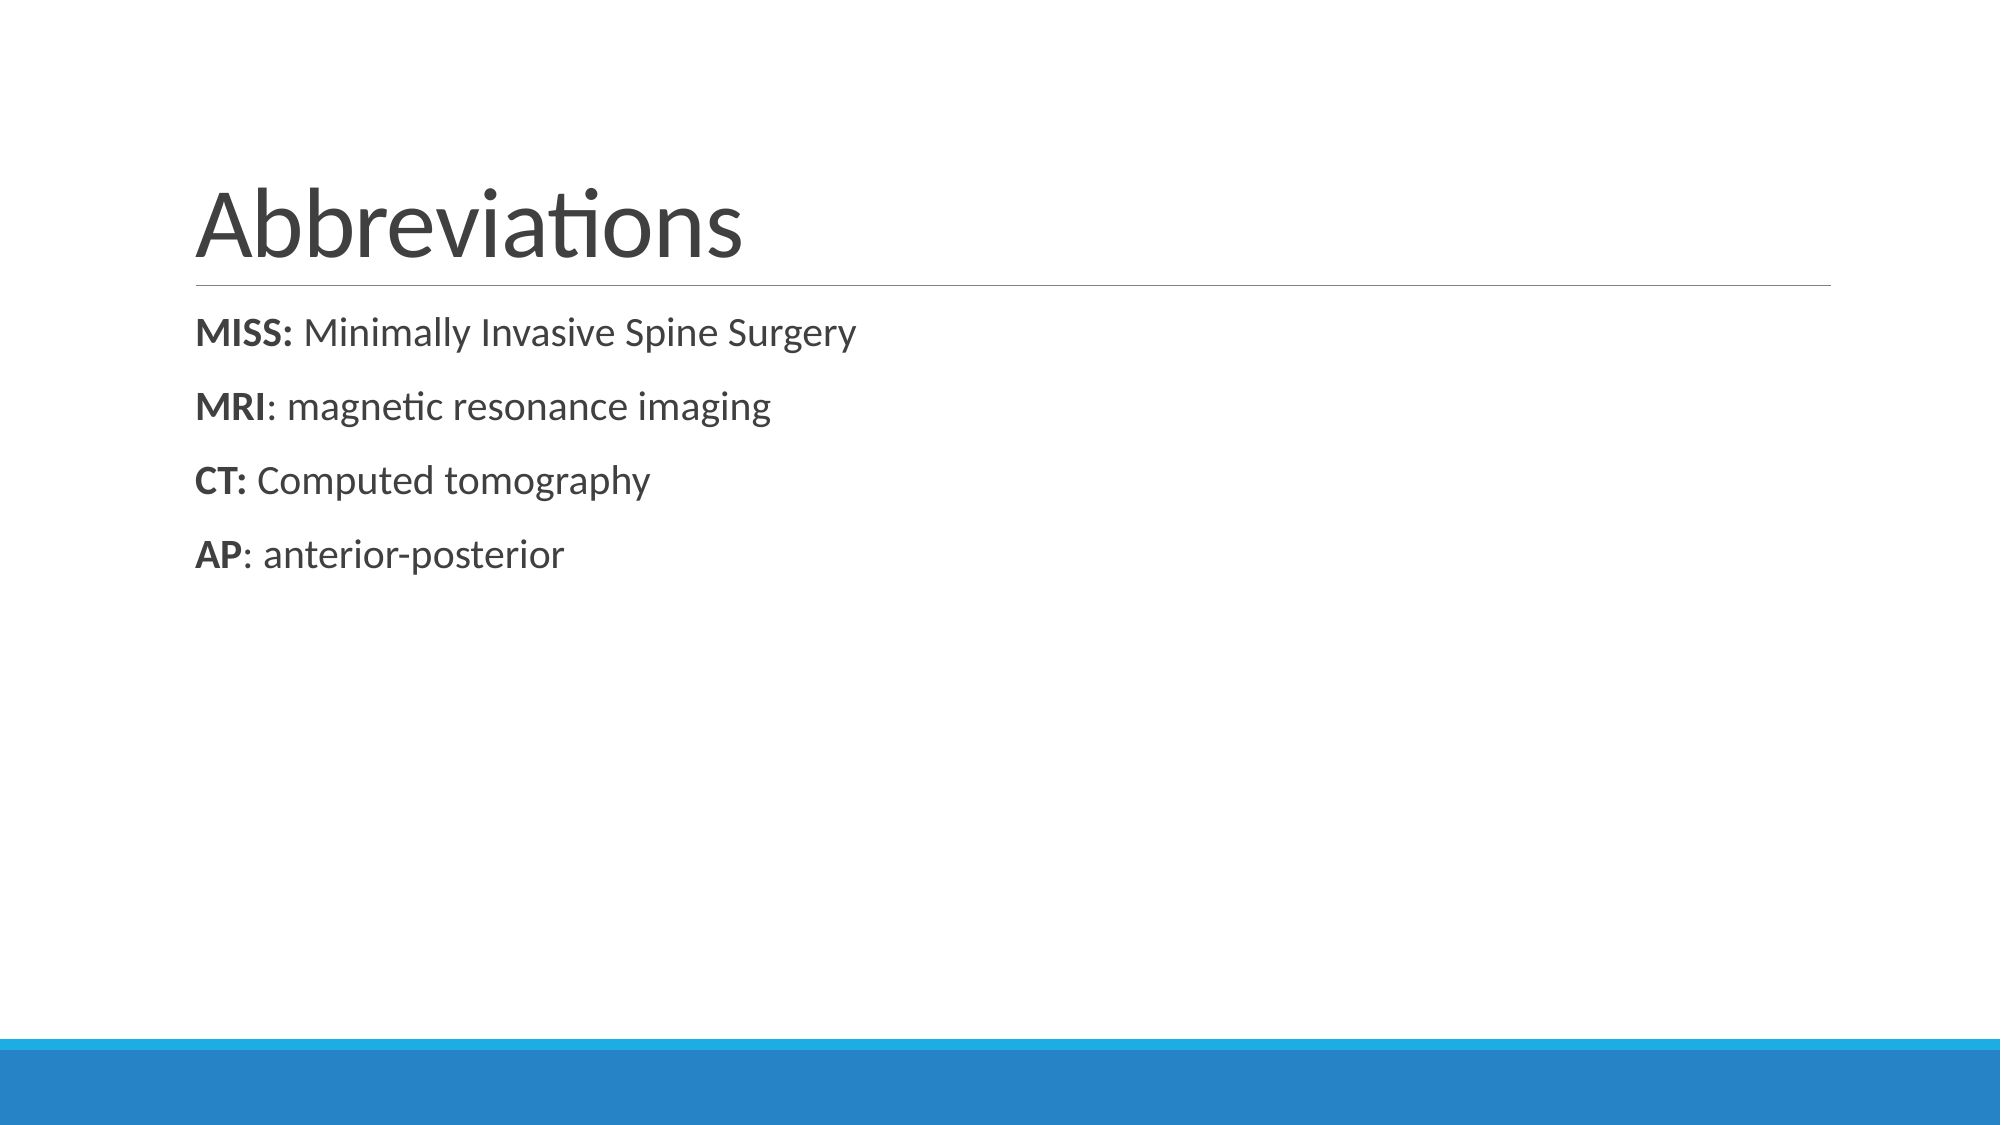

# Abbreviations
MISS: Minimally Invasive Spine Surgery
MRI: magnetic resonance imaging
CT: Computed tomography
AP: anterior-posterior